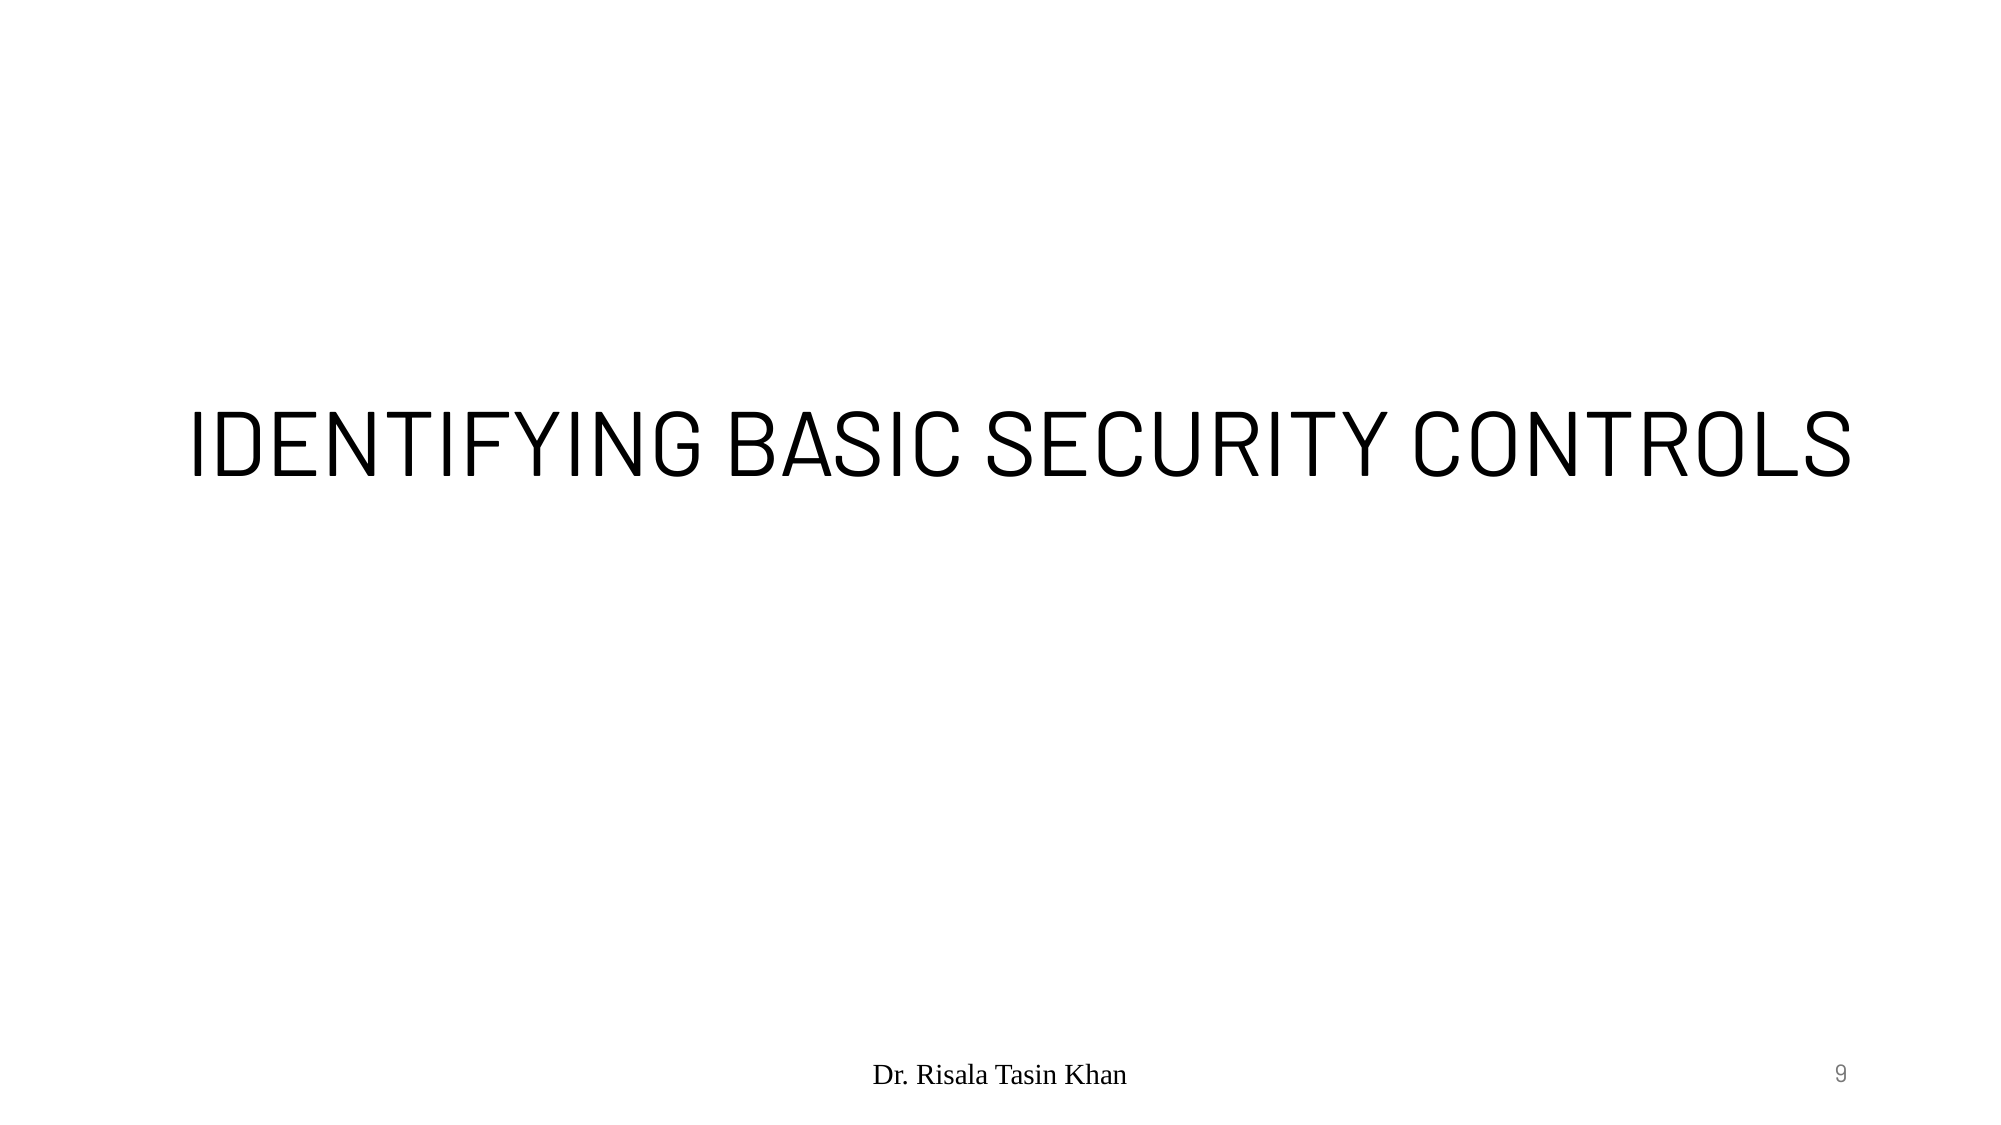

IDENTIFYING BASIC SECURITY CONTROLS
Dr. Risala Tasin Khan
9